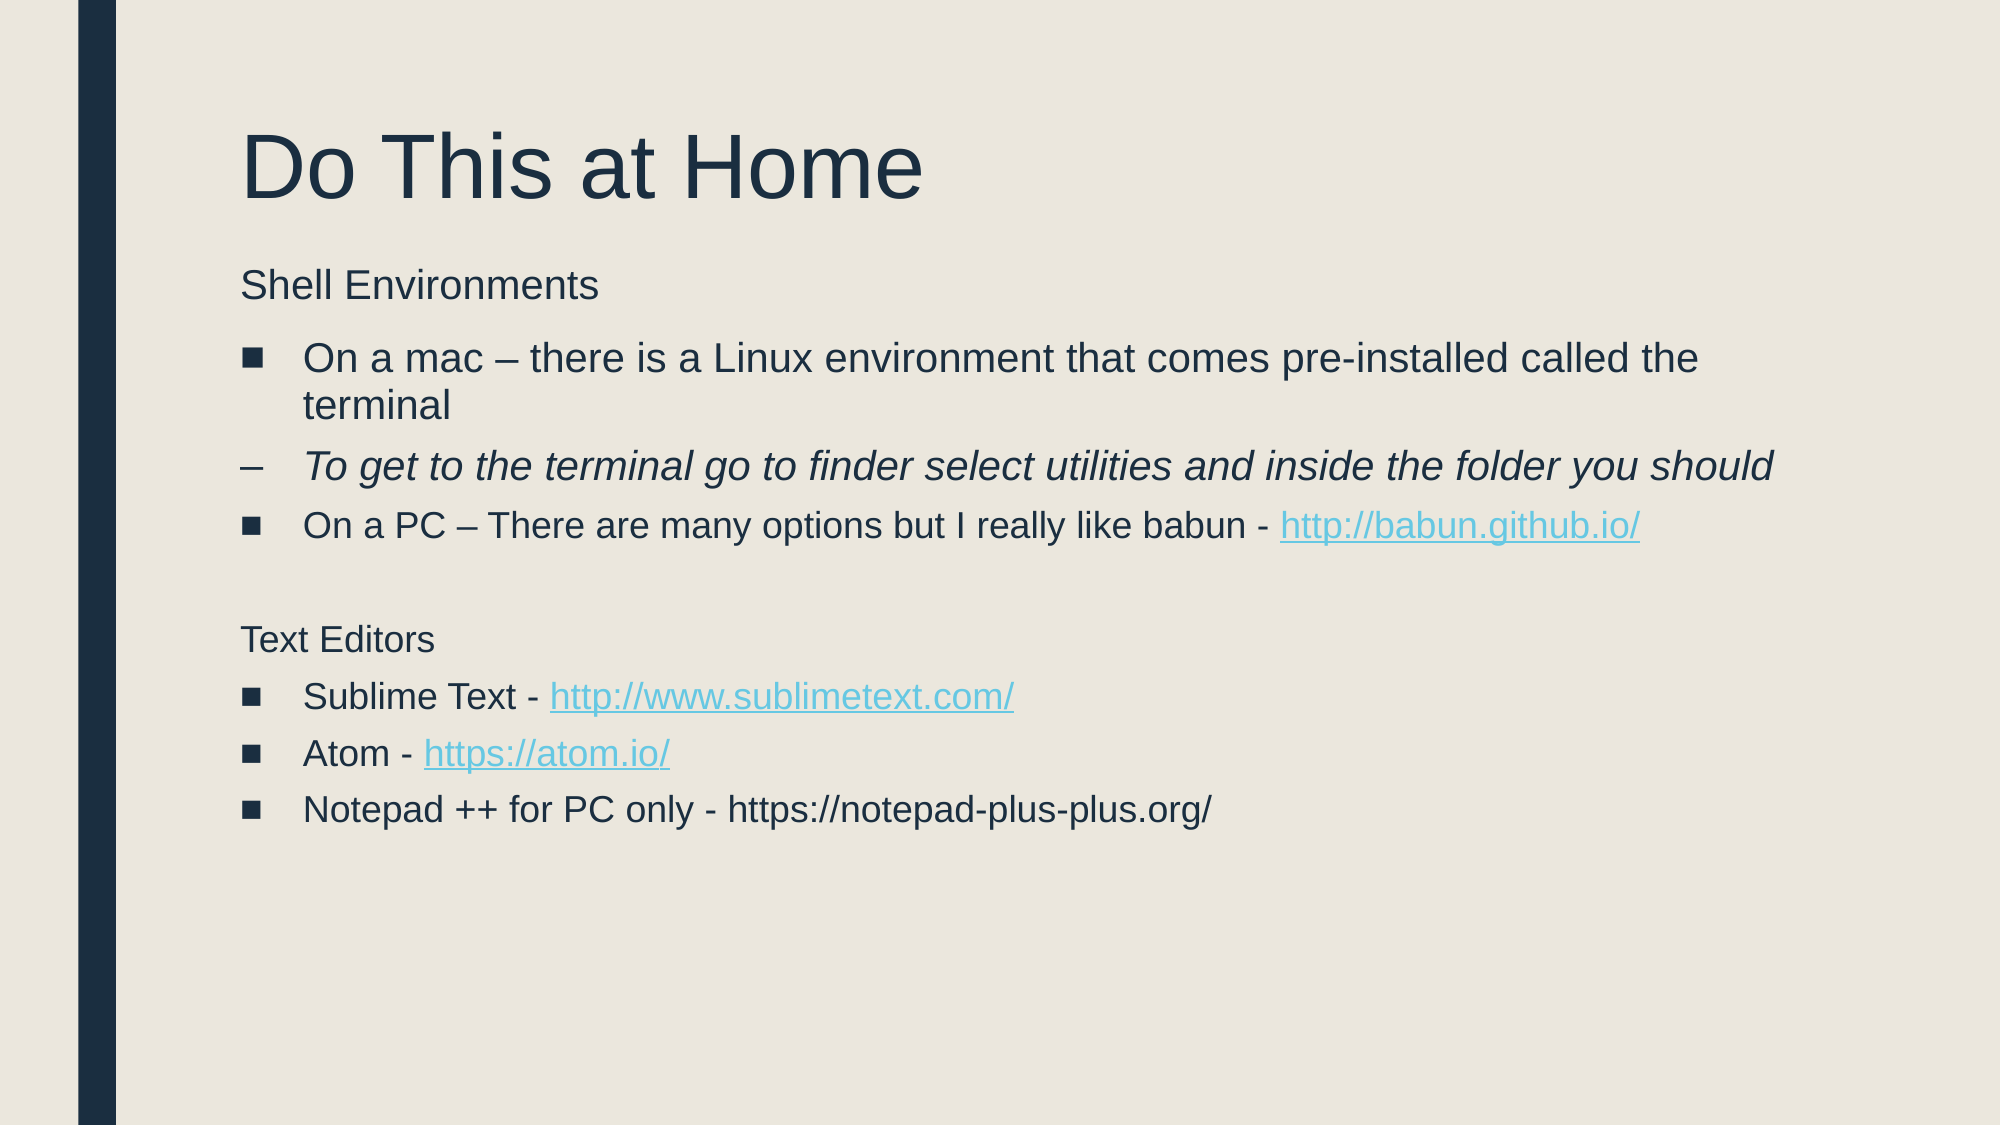

# Do This at Home
Shell Environments
On a mac – there is a Linux environment that comes pre-installed called the terminal
To get to the terminal go to finder select utilities and inside the folder you should
On a PC – There are many options but I really like babun - http://babun.github.io/

Text Editors
Sublime Text - http://www.sublimetext.com/
Atom - https://atom.io/
Notepad ++ for PC only - https://notepad-plus-plus.org/